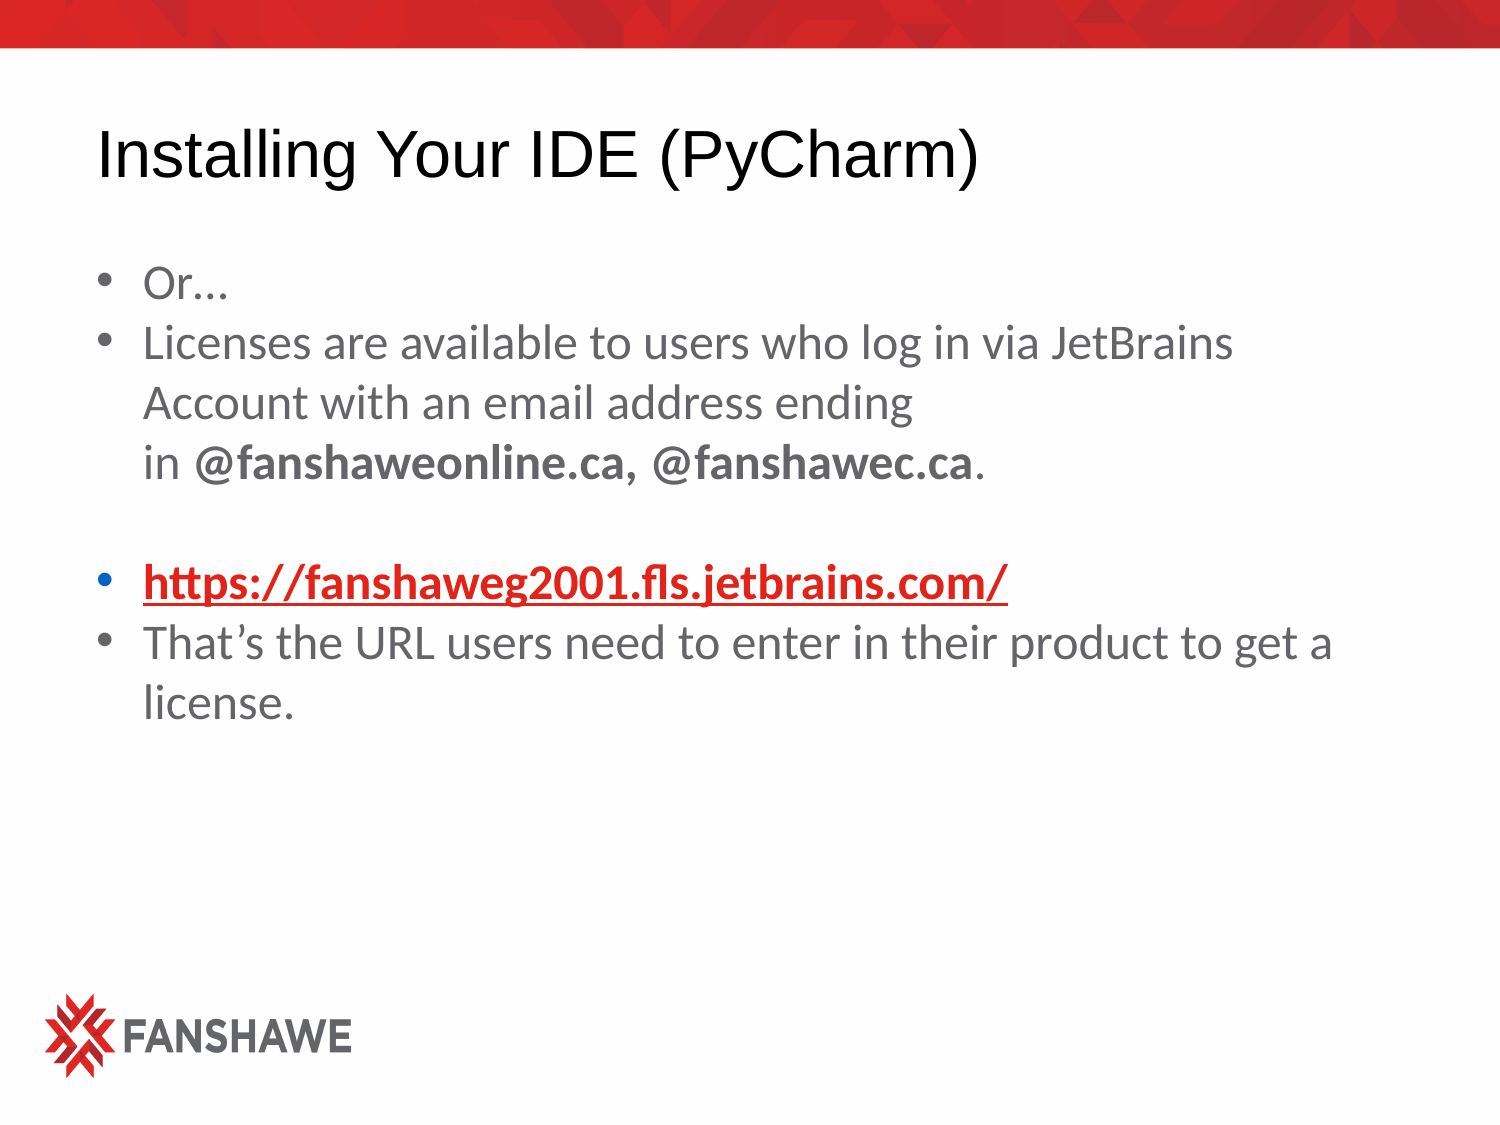

# Installing Your IDE (PyCharm)
Or…
Licenses are available to users who log in via JetBrains Account with an email address ending in @fanshaweonline.ca, @fanshawec.ca.

https://fanshaweg2001.fls.jetbrains.com/
That’s the URL users need to enter in their product to get a license.